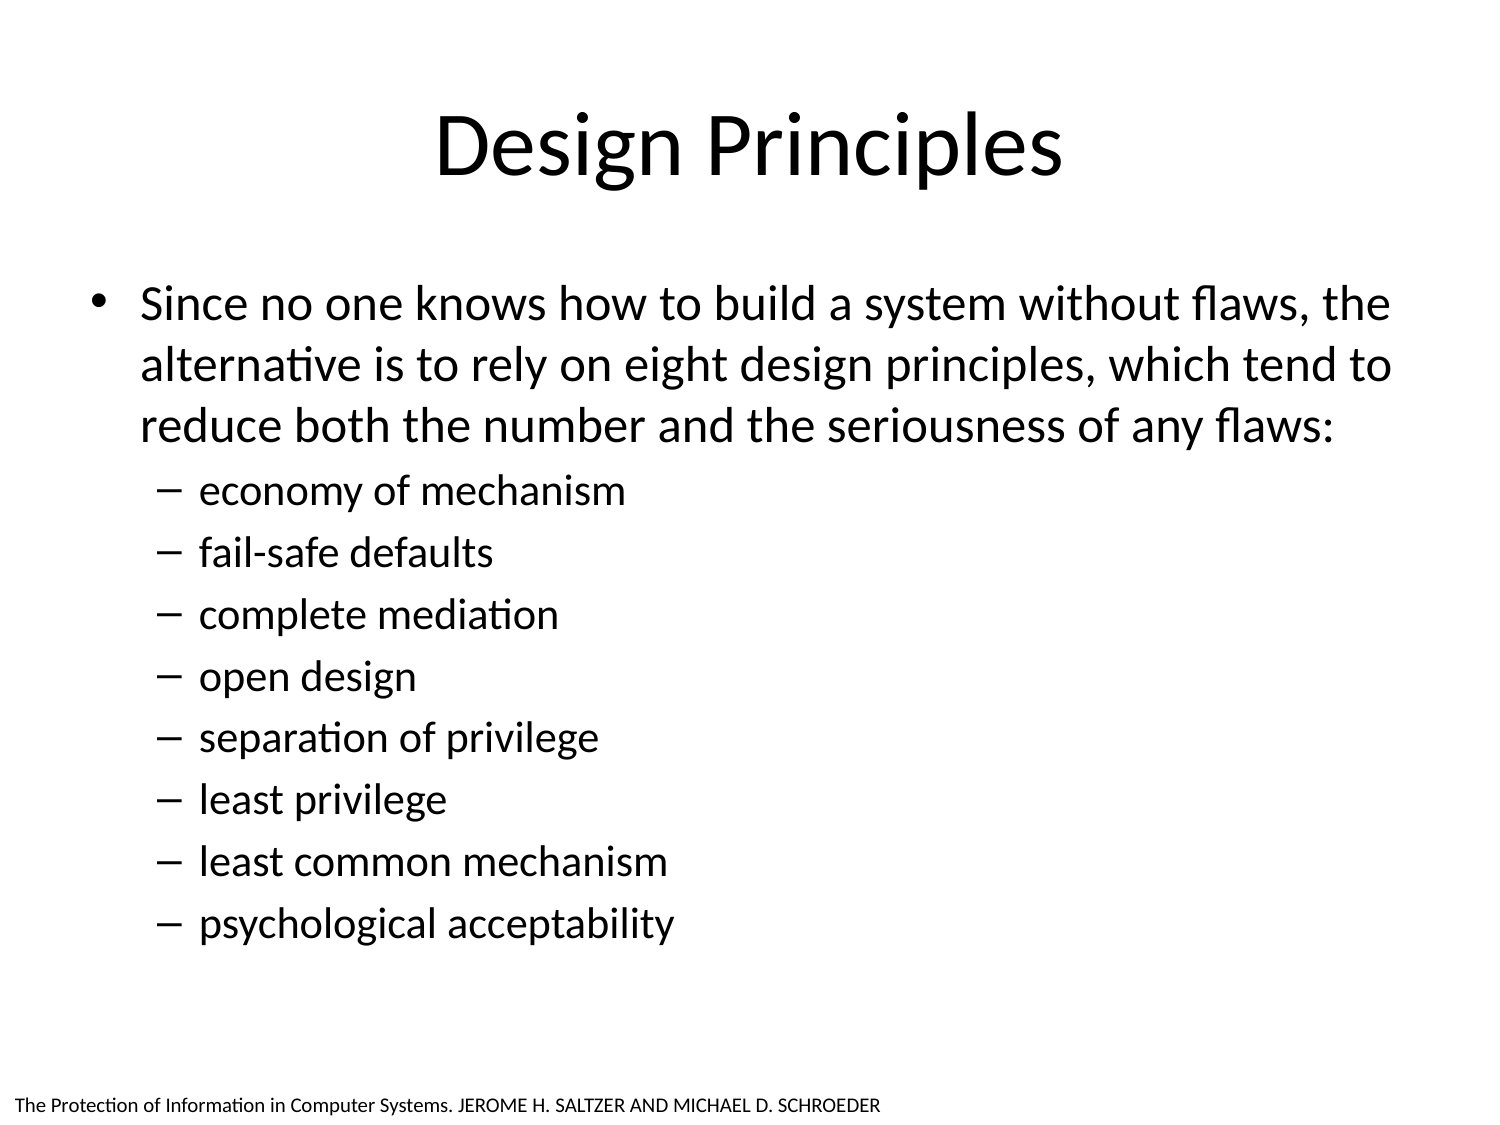

# Design Principles
Since no one knows how to build a system without flaws, the alternative is to rely on eight design principles, which tend to reduce both the number and the seriousness of any flaws:
economy of mechanism
fail-safe defaults
complete mediation
open design
separation of privilege
least privilege
least common mechanism
psychological acceptability
The Protection of Information in Computer Systems. JEROME H. SALTZER AND MICHAEL D. SCHROEDER